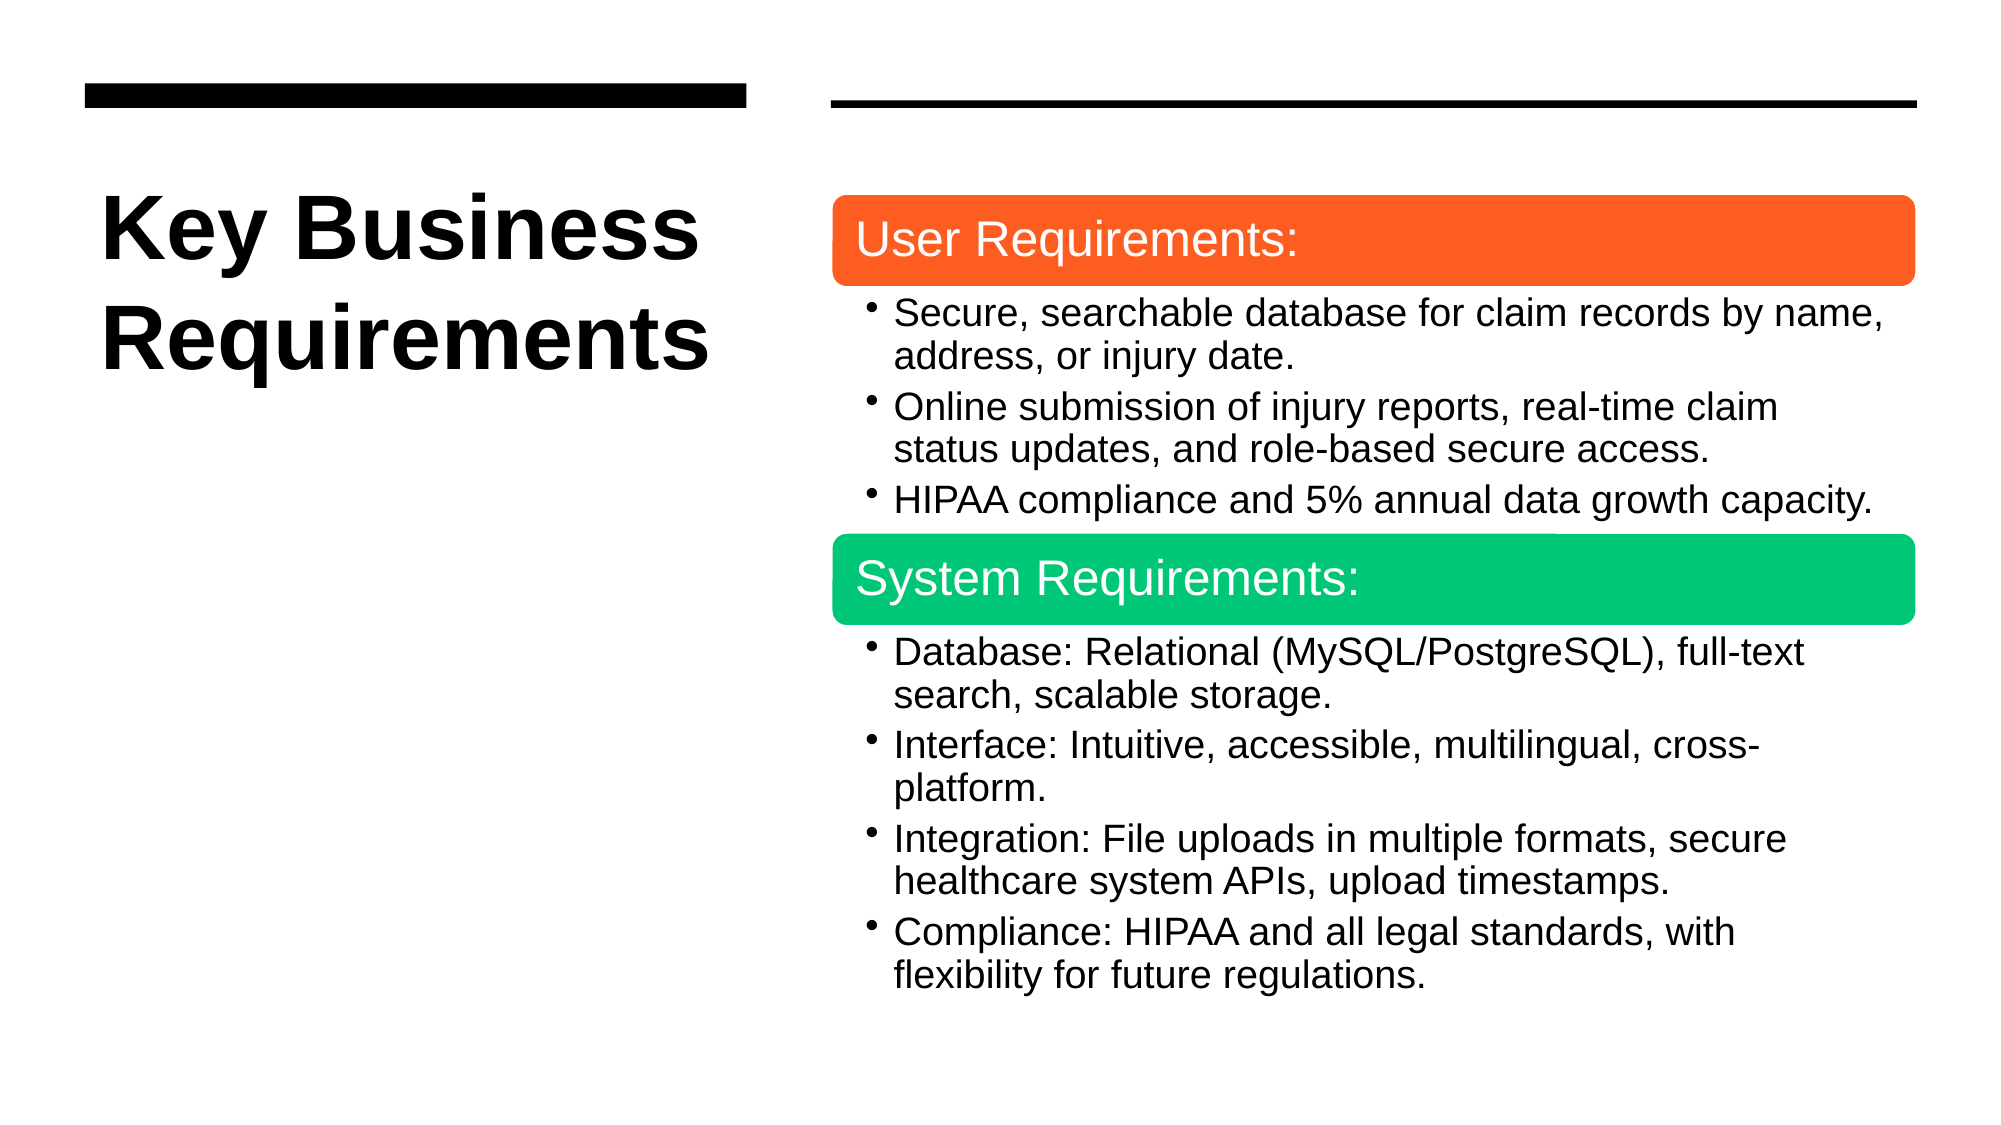

# Key Business Requirements
User Requirements:
Secure, searchable database for claim records by name, address, or injury date.
Online submission of injury reports, real-time claim status updates, and role-based secure access.
HIPAA compliance and 5% annual data growth capacity.
System Requirements:
Database: Relational (MySQL/PostgreSQL), full-text search, scalable storage.
Interface: Intuitive, accessible, multilingual, cross-platform.
Integration: File uploads in multiple formats, secure healthcare system APIs, upload timestamps.
Compliance: HIPAA and all legal standards, with flexibility for future regulations.